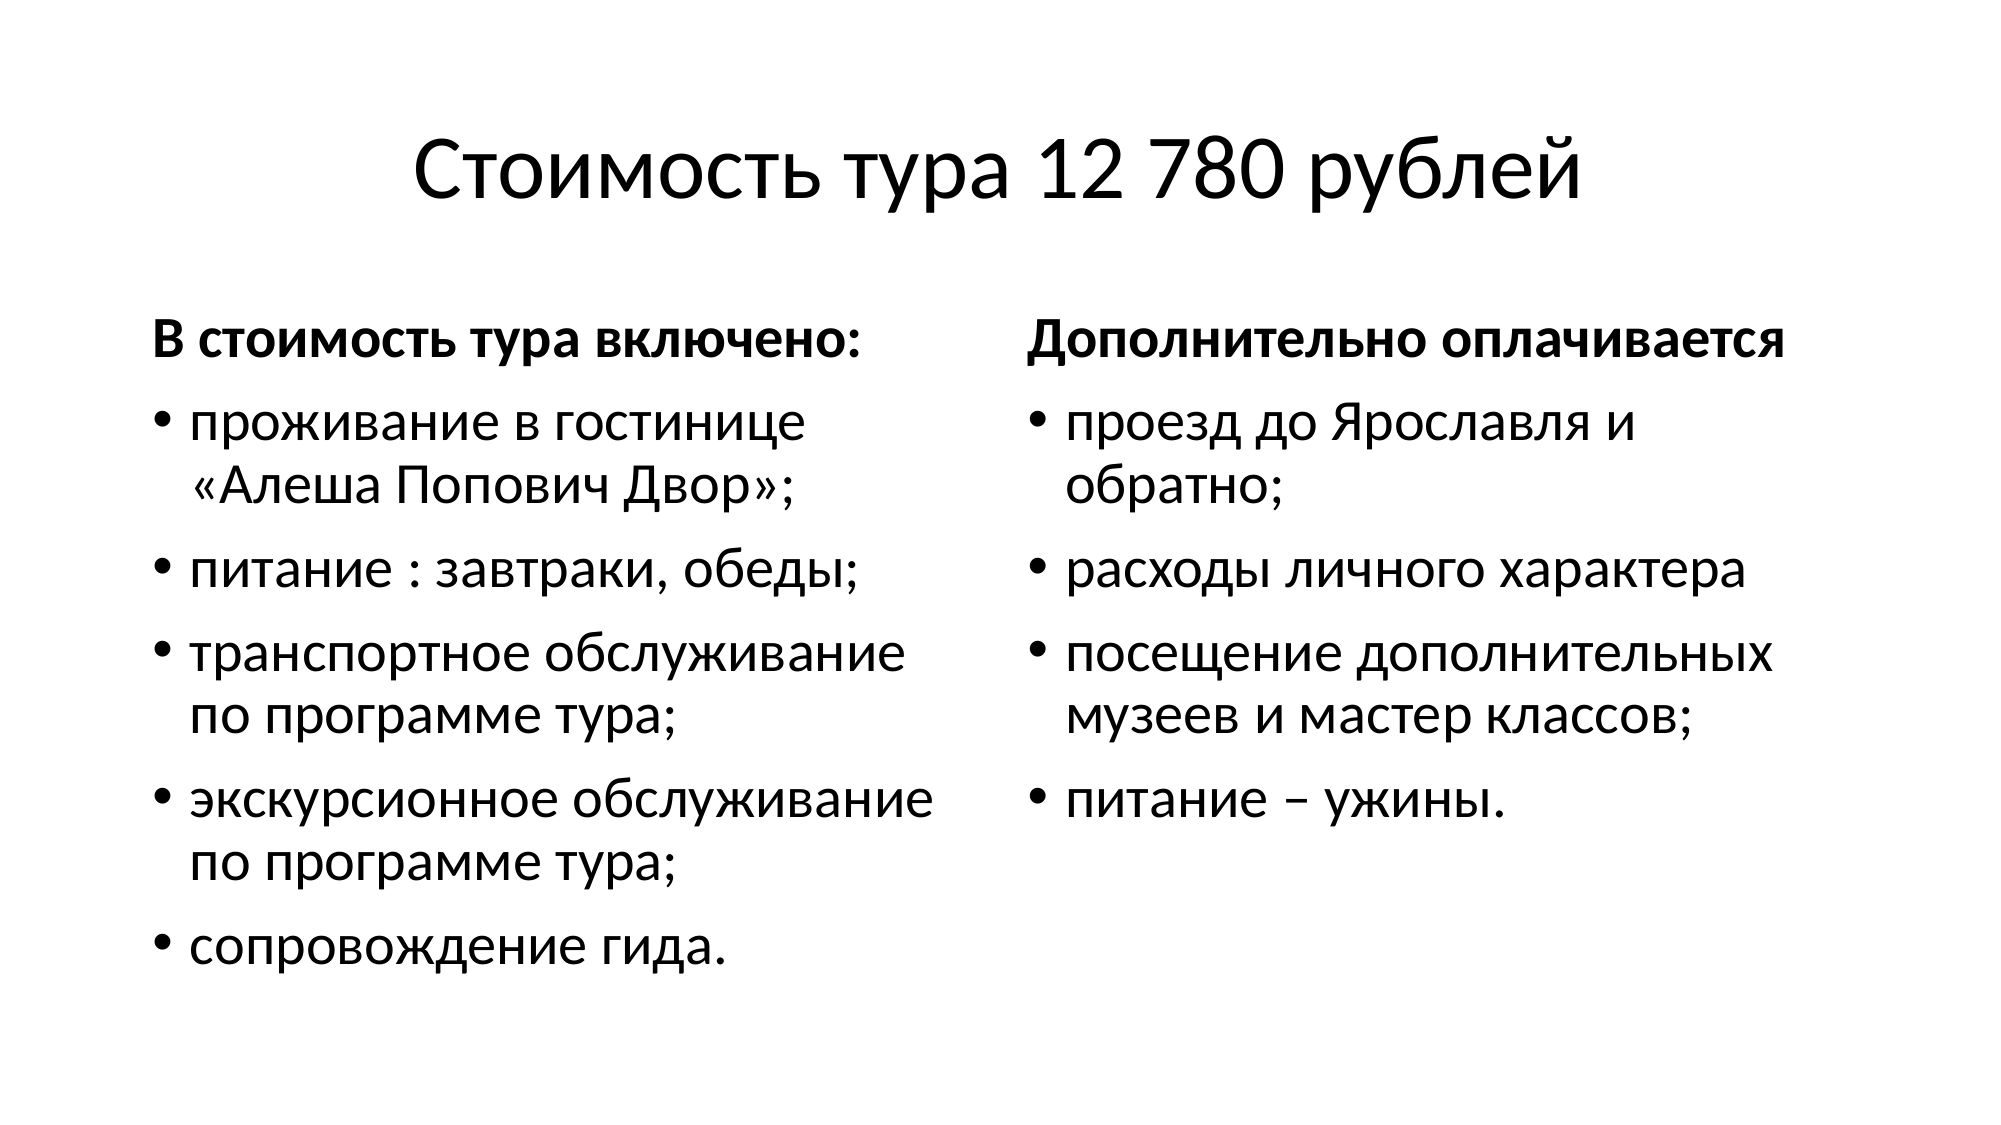

# Стоимость тура 12 780 рублей
В стоимость тура включено:
проживание в гостинице «Алеша Попович Двор»;
питание : завтраки, обеды;
транспортное обслуживание по программе тура;
экскурсионное обслуживание по программе тура;
сопровождение гида.

Дополнительно оплачивается
проезд до Ярославля и обратно;
расходы личного характера
посещение дополнительных музеев и мастер классов;
питание – ужины.